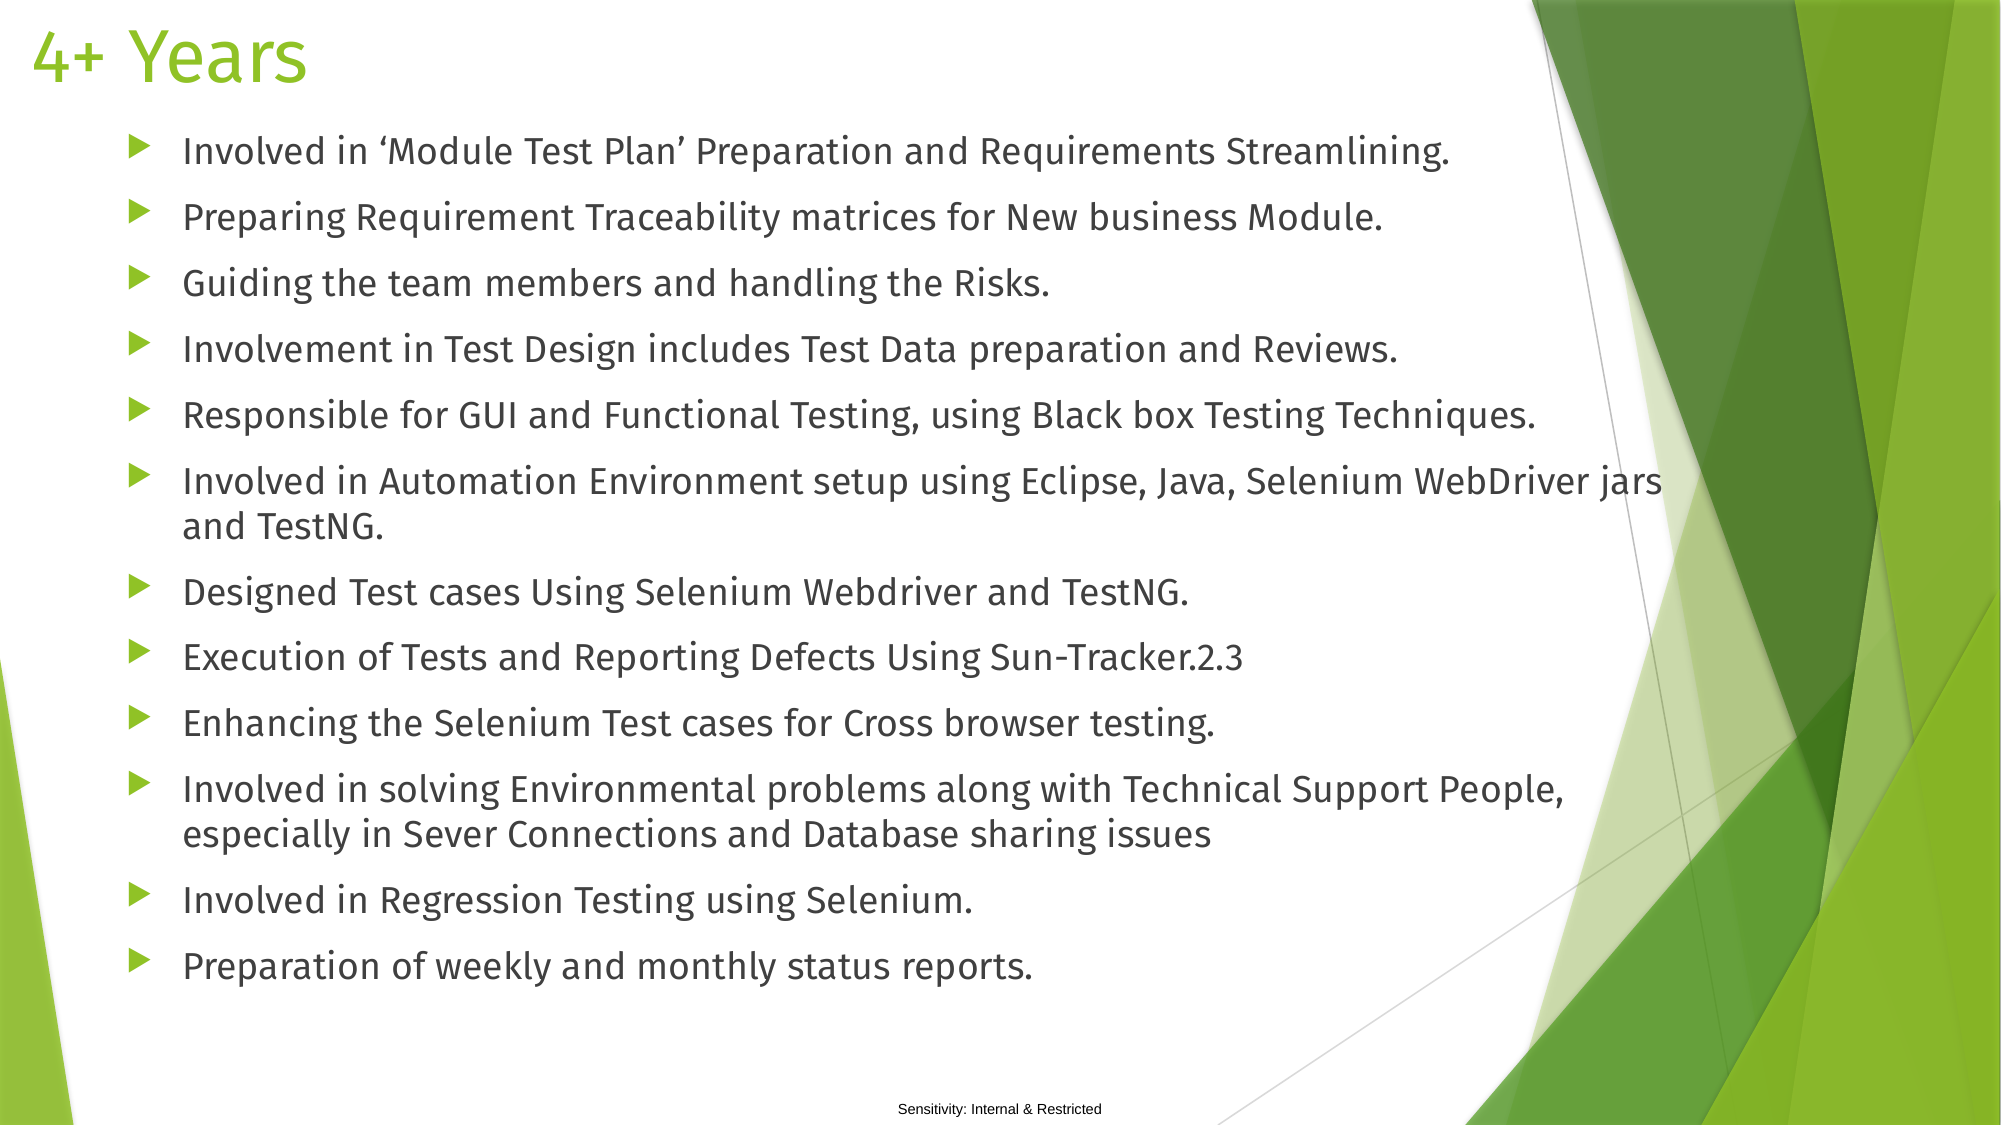

# 4+ Years
Involved in ‘Module Test Plan’ Preparation and Requirements Streamlining.
Preparing Requirement Traceability matrices for New business Module.
Guiding the team members and handling the Risks.
Involvement in Test Design includes Test Data preparation and Reviews.
Responsible for GUI and Functional Testing, using Black box Testing Techniques.
Involved in Automation Environment setup using Eclipse, Java, Selenium WebDriver jars and TestNG.
Designed Test cases Using Selenium Webdriver and TestNG.
Execution of Tests and Reporting Defects Using Sun-Tracker.2.3
Enhancing the Selenium Test cases for Cross browser testing.
Involved in solving Environmental problems along with Technical Support People, especially in Sever Connections and Database sharing issues
Involved in Regression Testing using Selenium.
Preparation of weekly and monthly status reports.